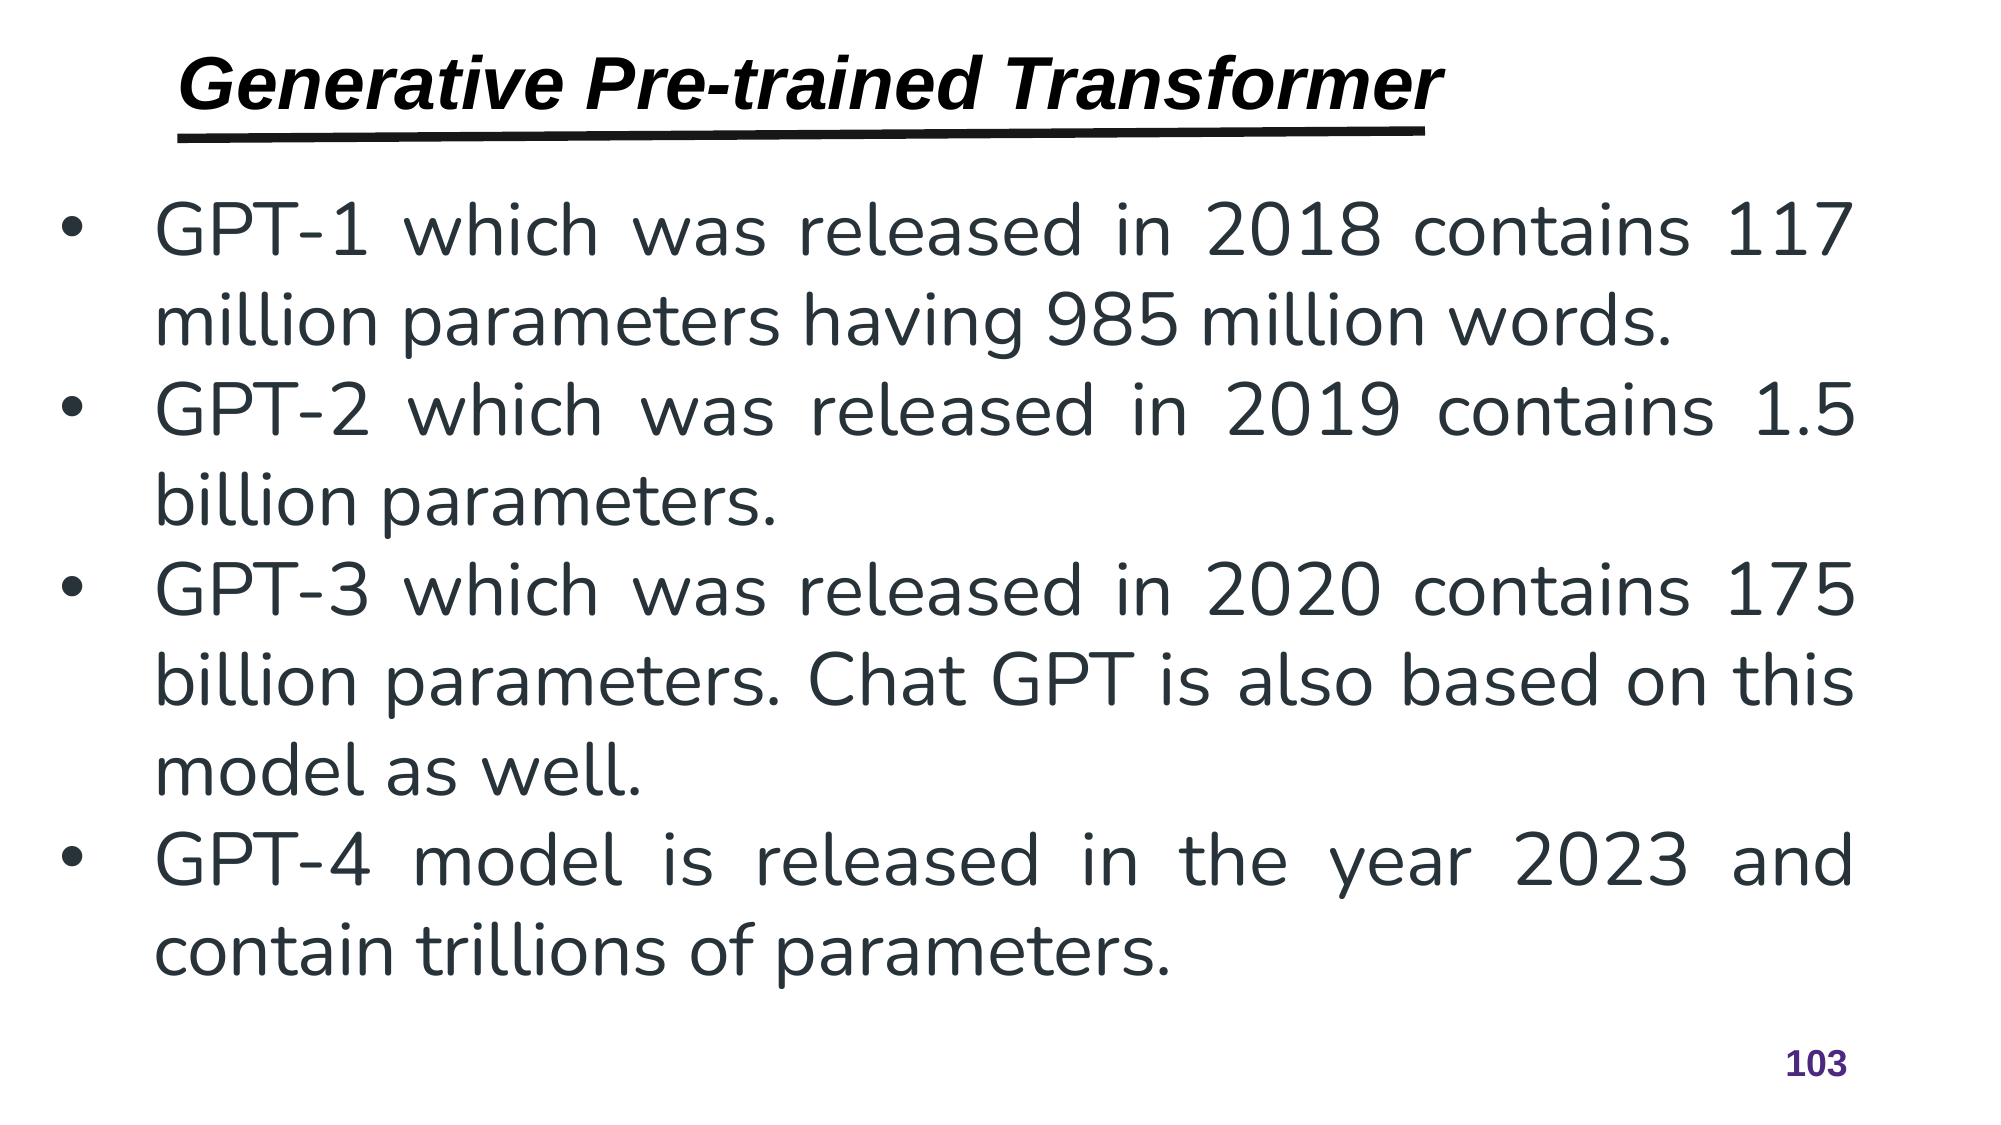

# Generative Pre-trained Transformer
GPT-1 which was released in 2018 contains 117 million parameters having 985 million words.
GPT-2 which was released in 2019 contains 1.5 billion parameters.
GPT-3 which was released in 2020 contains 175 billion parameters. Chat GPT is also based on this model as well.
GPT-4 model is released in the year 2023 and contain trillions of parameters.
Myth
Outcome